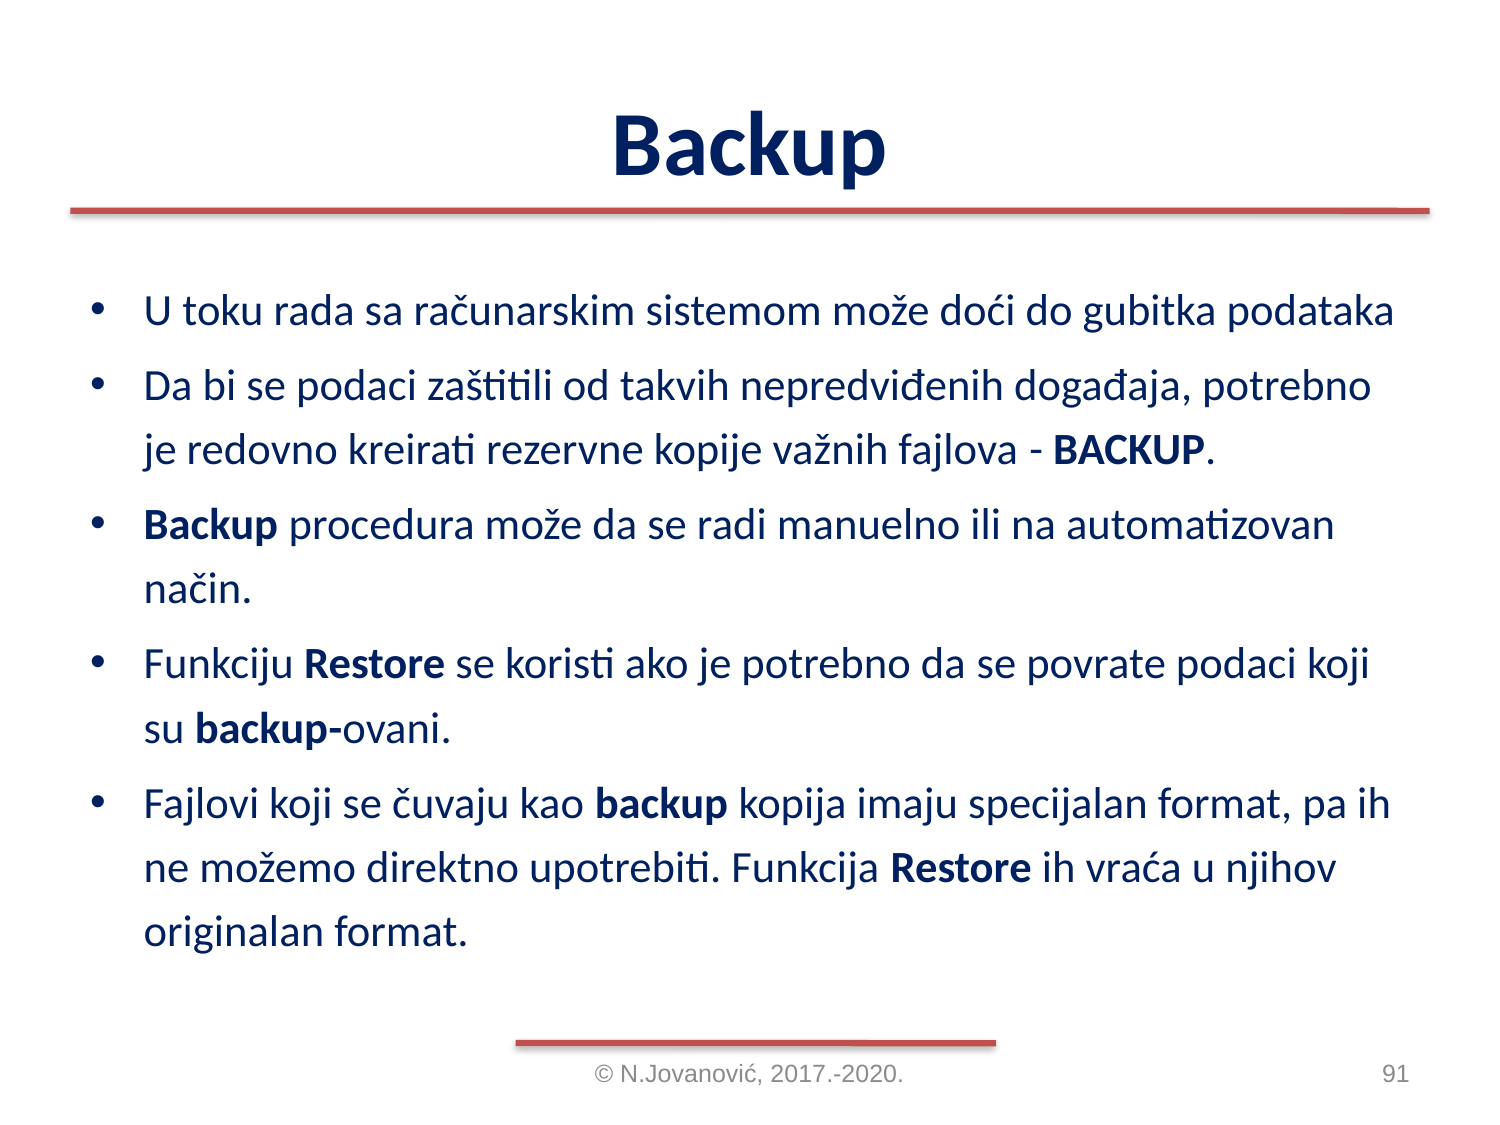

# Backup
U toku rada sa računarskim sistemom može doći do gubitka podataka
Da bi se podaci zaštitili od takvih nepredviđenih događaja, potrebno je redovno kreirati rezervne kopije važnih fajlova - BACKUP.
Backup procedura može da se radi manuelno ili na automatizovan način.
Funkciju Restore se koristi ako je potrebno da se povrate podaci koji su backup-ovani.
Fajlovi koji se čuvaju kao backup kopija imaju specijalan format, pa ih ne možemo direktno upotrebiti. Funkcija Restore ih vraća u njihov originalan format.
© N.Jovanović, 2017.-2020.
91